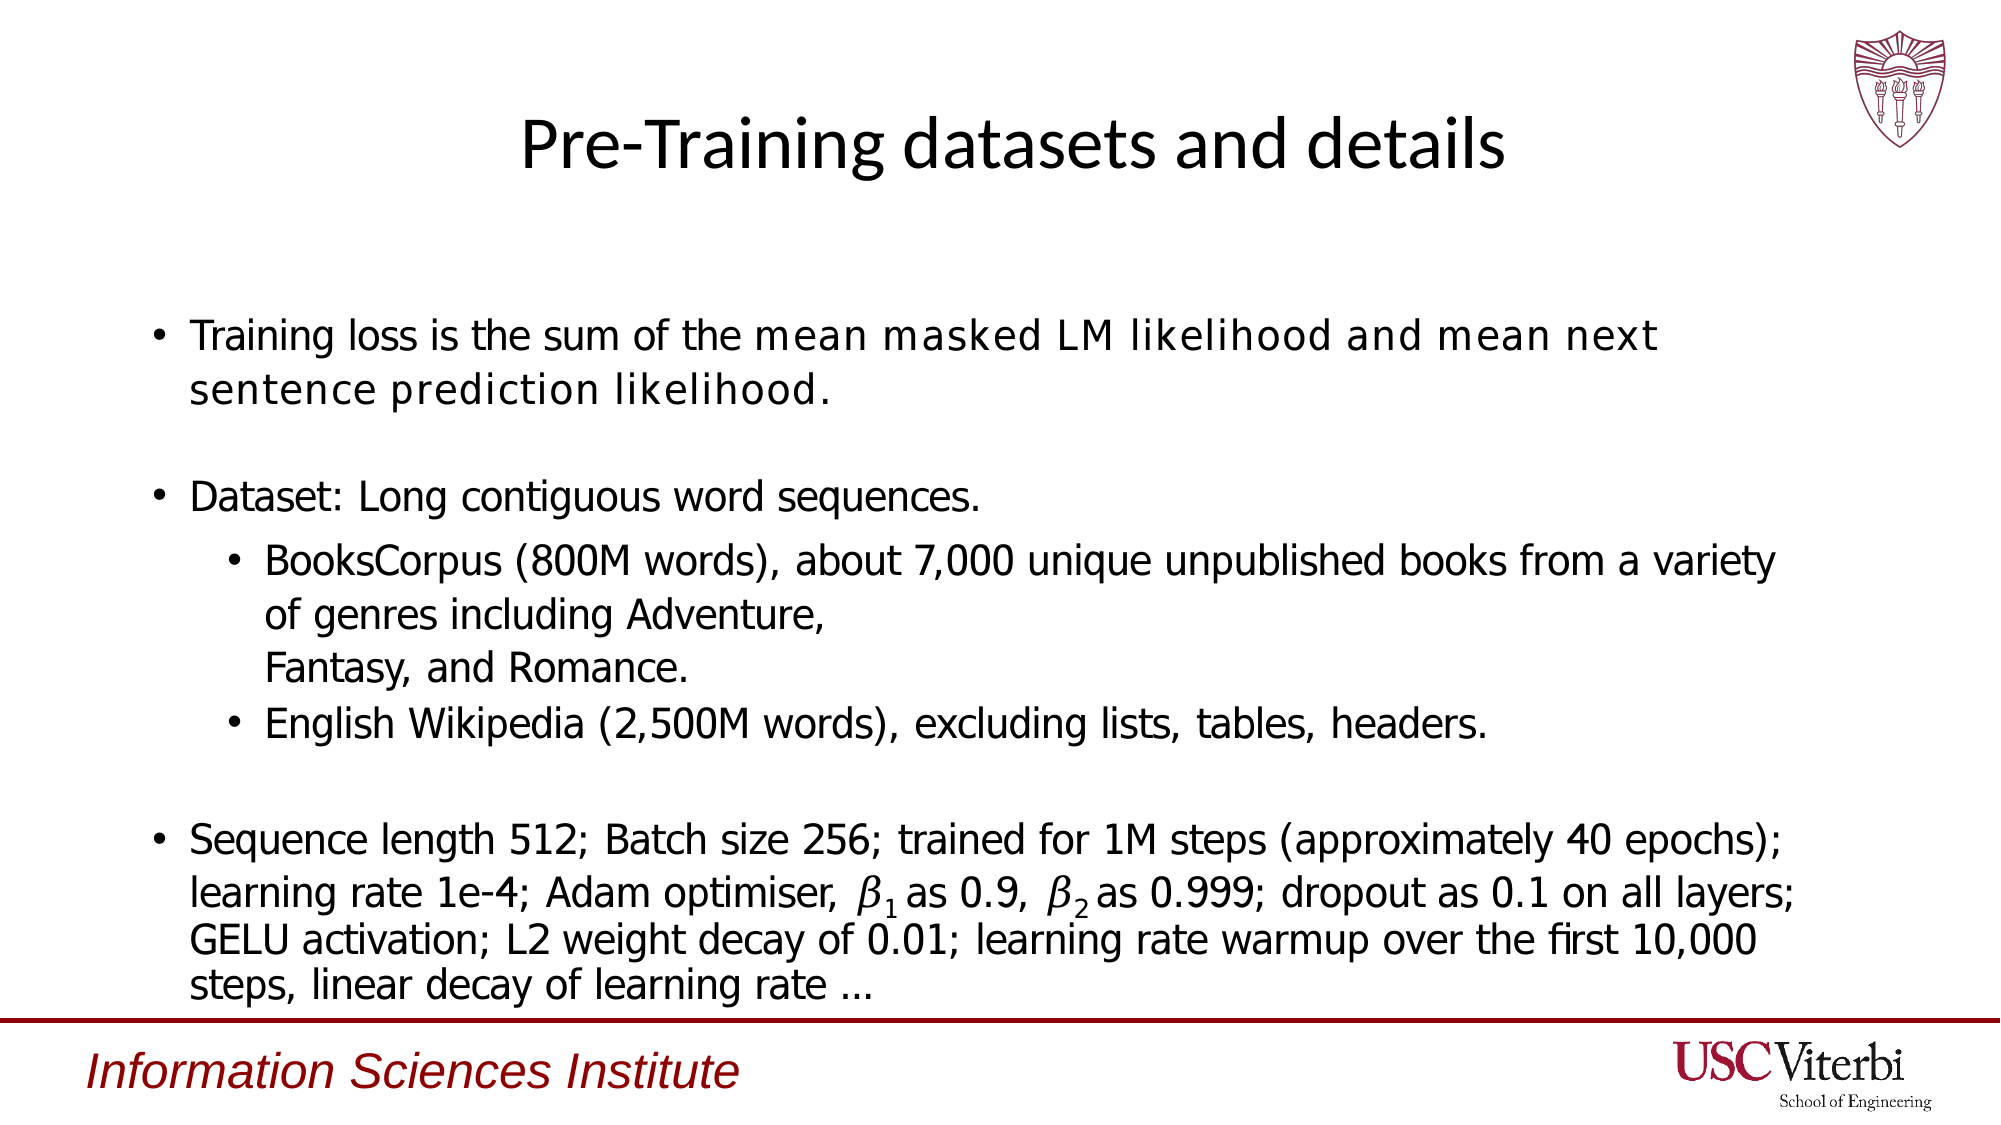

# Pre-Training datasets and details
Training loss is the sum of the mean masked LM likelihood and mean next sentence prediction likelihood.

Dataset: Long contiguous word sequences.
BooksCorpus (800M words), about 7,000 unique unpublished books from a variety of genres including Adventure,
Fantasy, and Romance.
English Wikipedia (2,500M words), excluding lists, tables, headers.

Sequence length 512; Batch size 256; trained for 1M steps (approximately 40 epochs); learning rate 1e-4; Adam optimiser, 𝛽1 as 0.9, 𝛽2 as 0.999; dropout as 0.1 on all layers; GELU activation; L2 weight decay of 0.01; learning rate warmup over the first 10,000 steps, linear decay of learning rate …